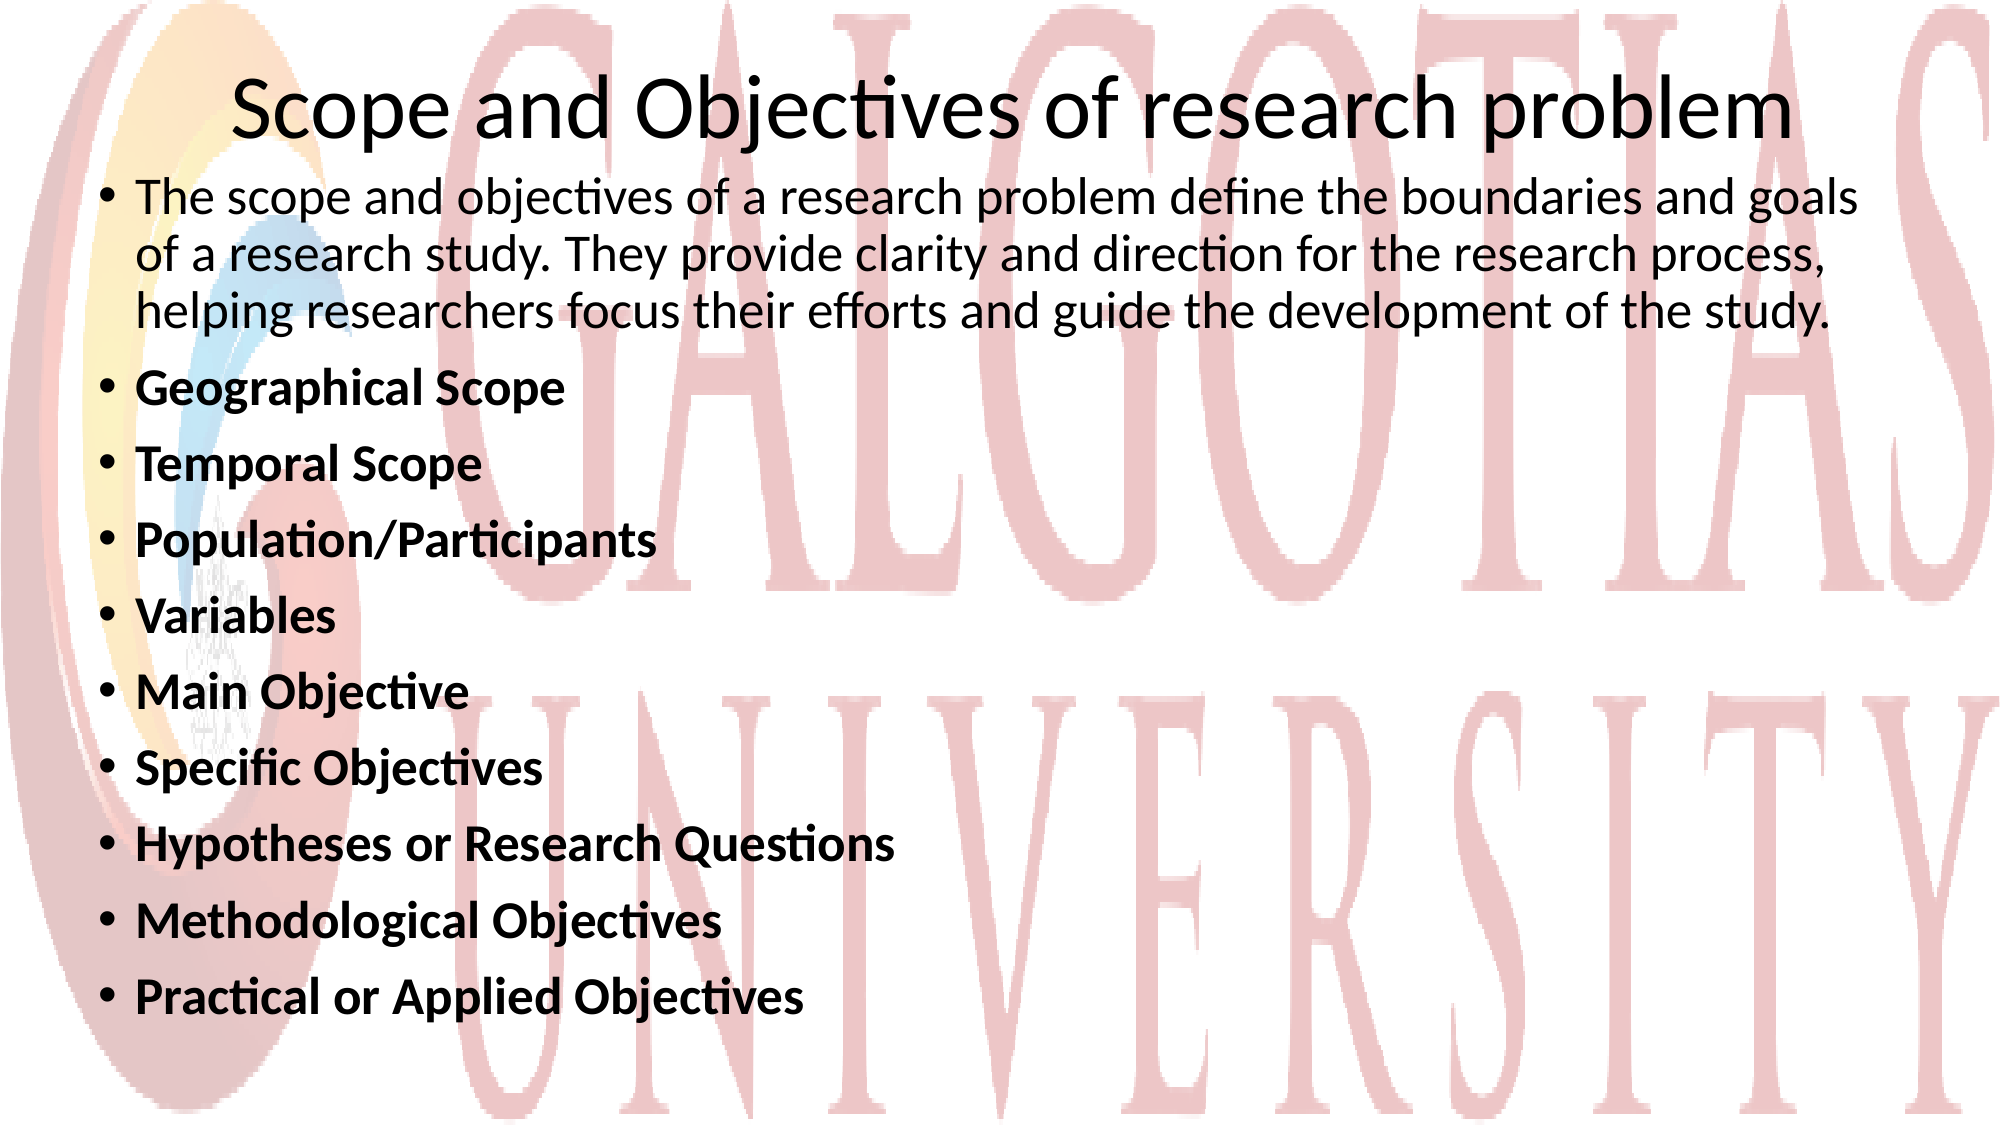

# Scope and Objectives of research problem
The scope and objectives of a research problem define the boundaries and goals of a research study. They provide clarity and direction for the research process, helping researchers focus their efforts and guide the development of the study.
Geographical Scope
Temporal Scope
Population/Participants
Variables
Main Objective
Specific Objectives
Hypotheses or Research Questions
Methodological Objectives
Practical or Applied Objectives